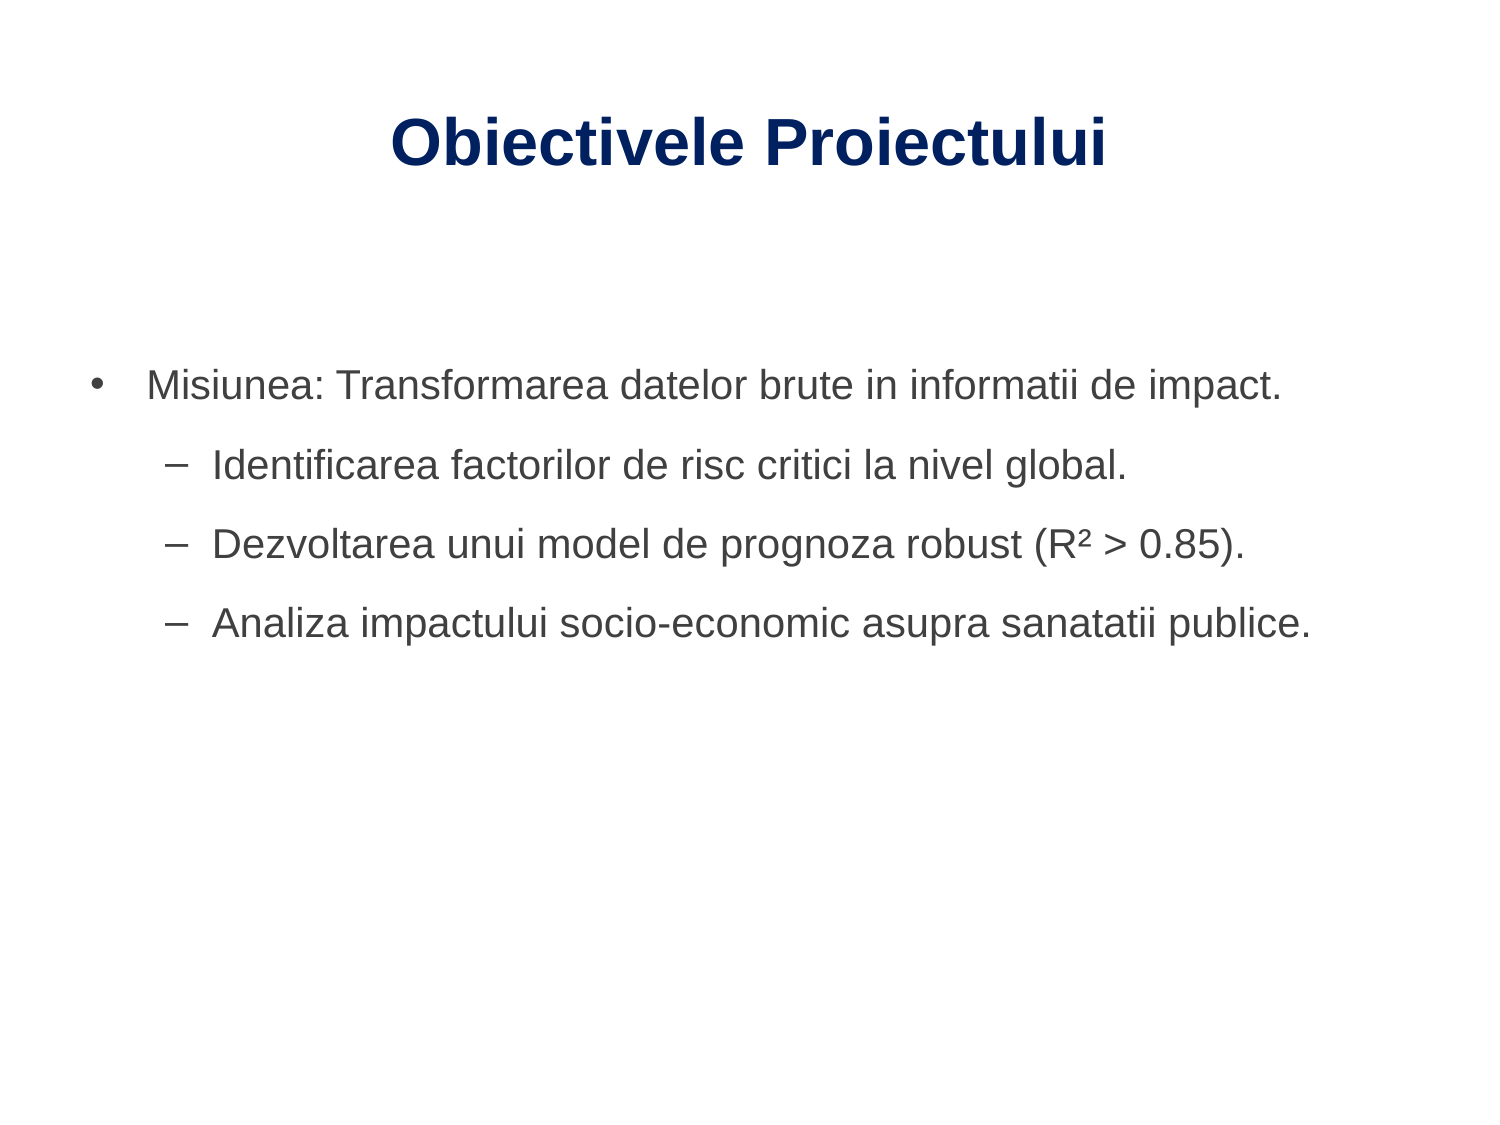

# Obiectivele Proiectului

Misiunea: Transformarea datelor brute in informatii de impact.
Identificarea factorilor de risc critici la nivel global.
Dezvoltarea unui model de prognoza robust (R² > 0.85).
Analiza impactului socio-economic asupra sanatatii publice.